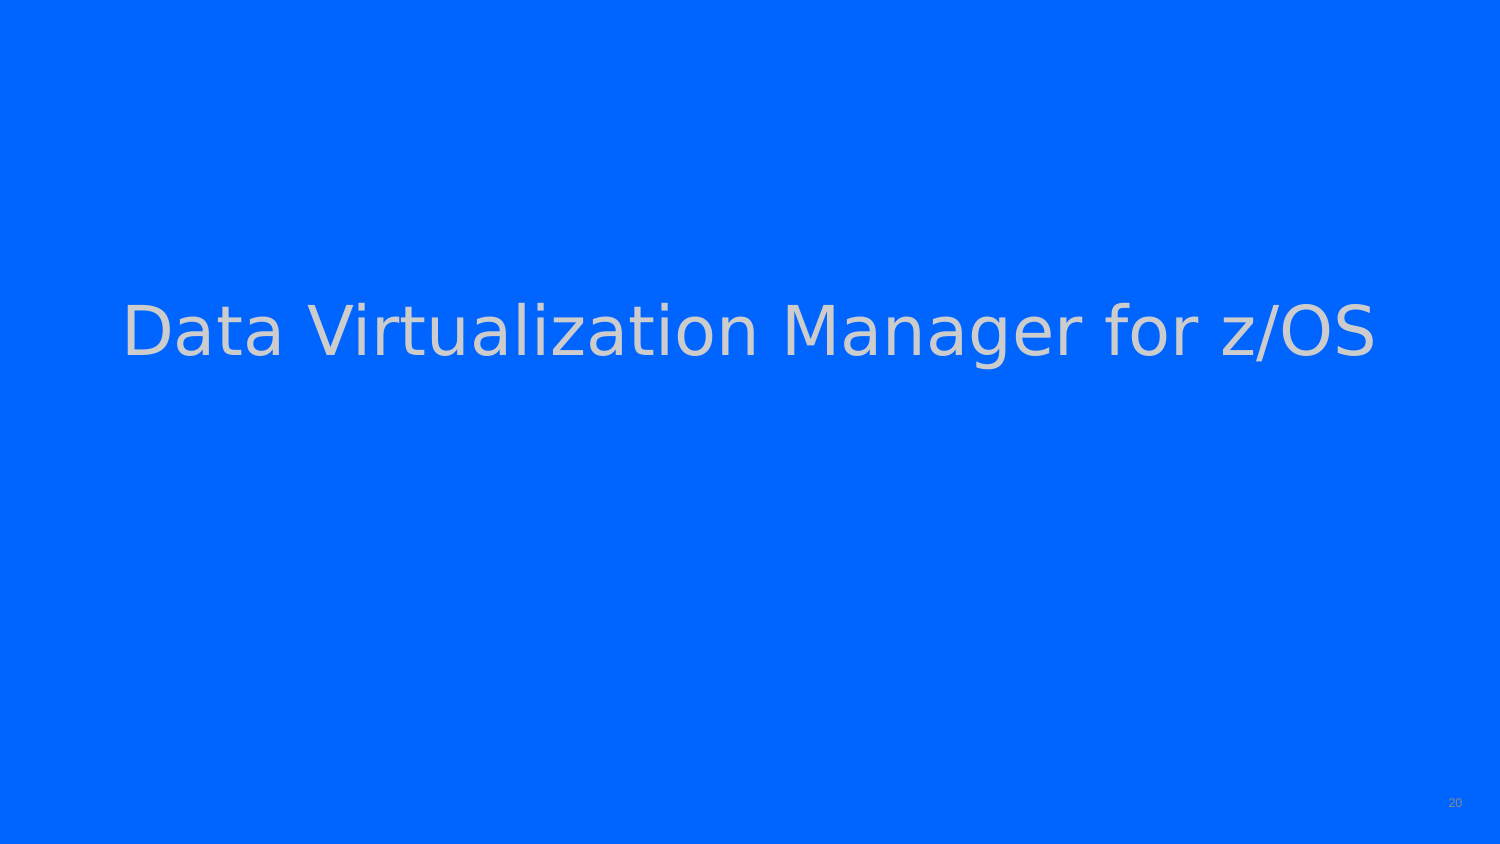

# Data Virtualization Manager for z/OS
20